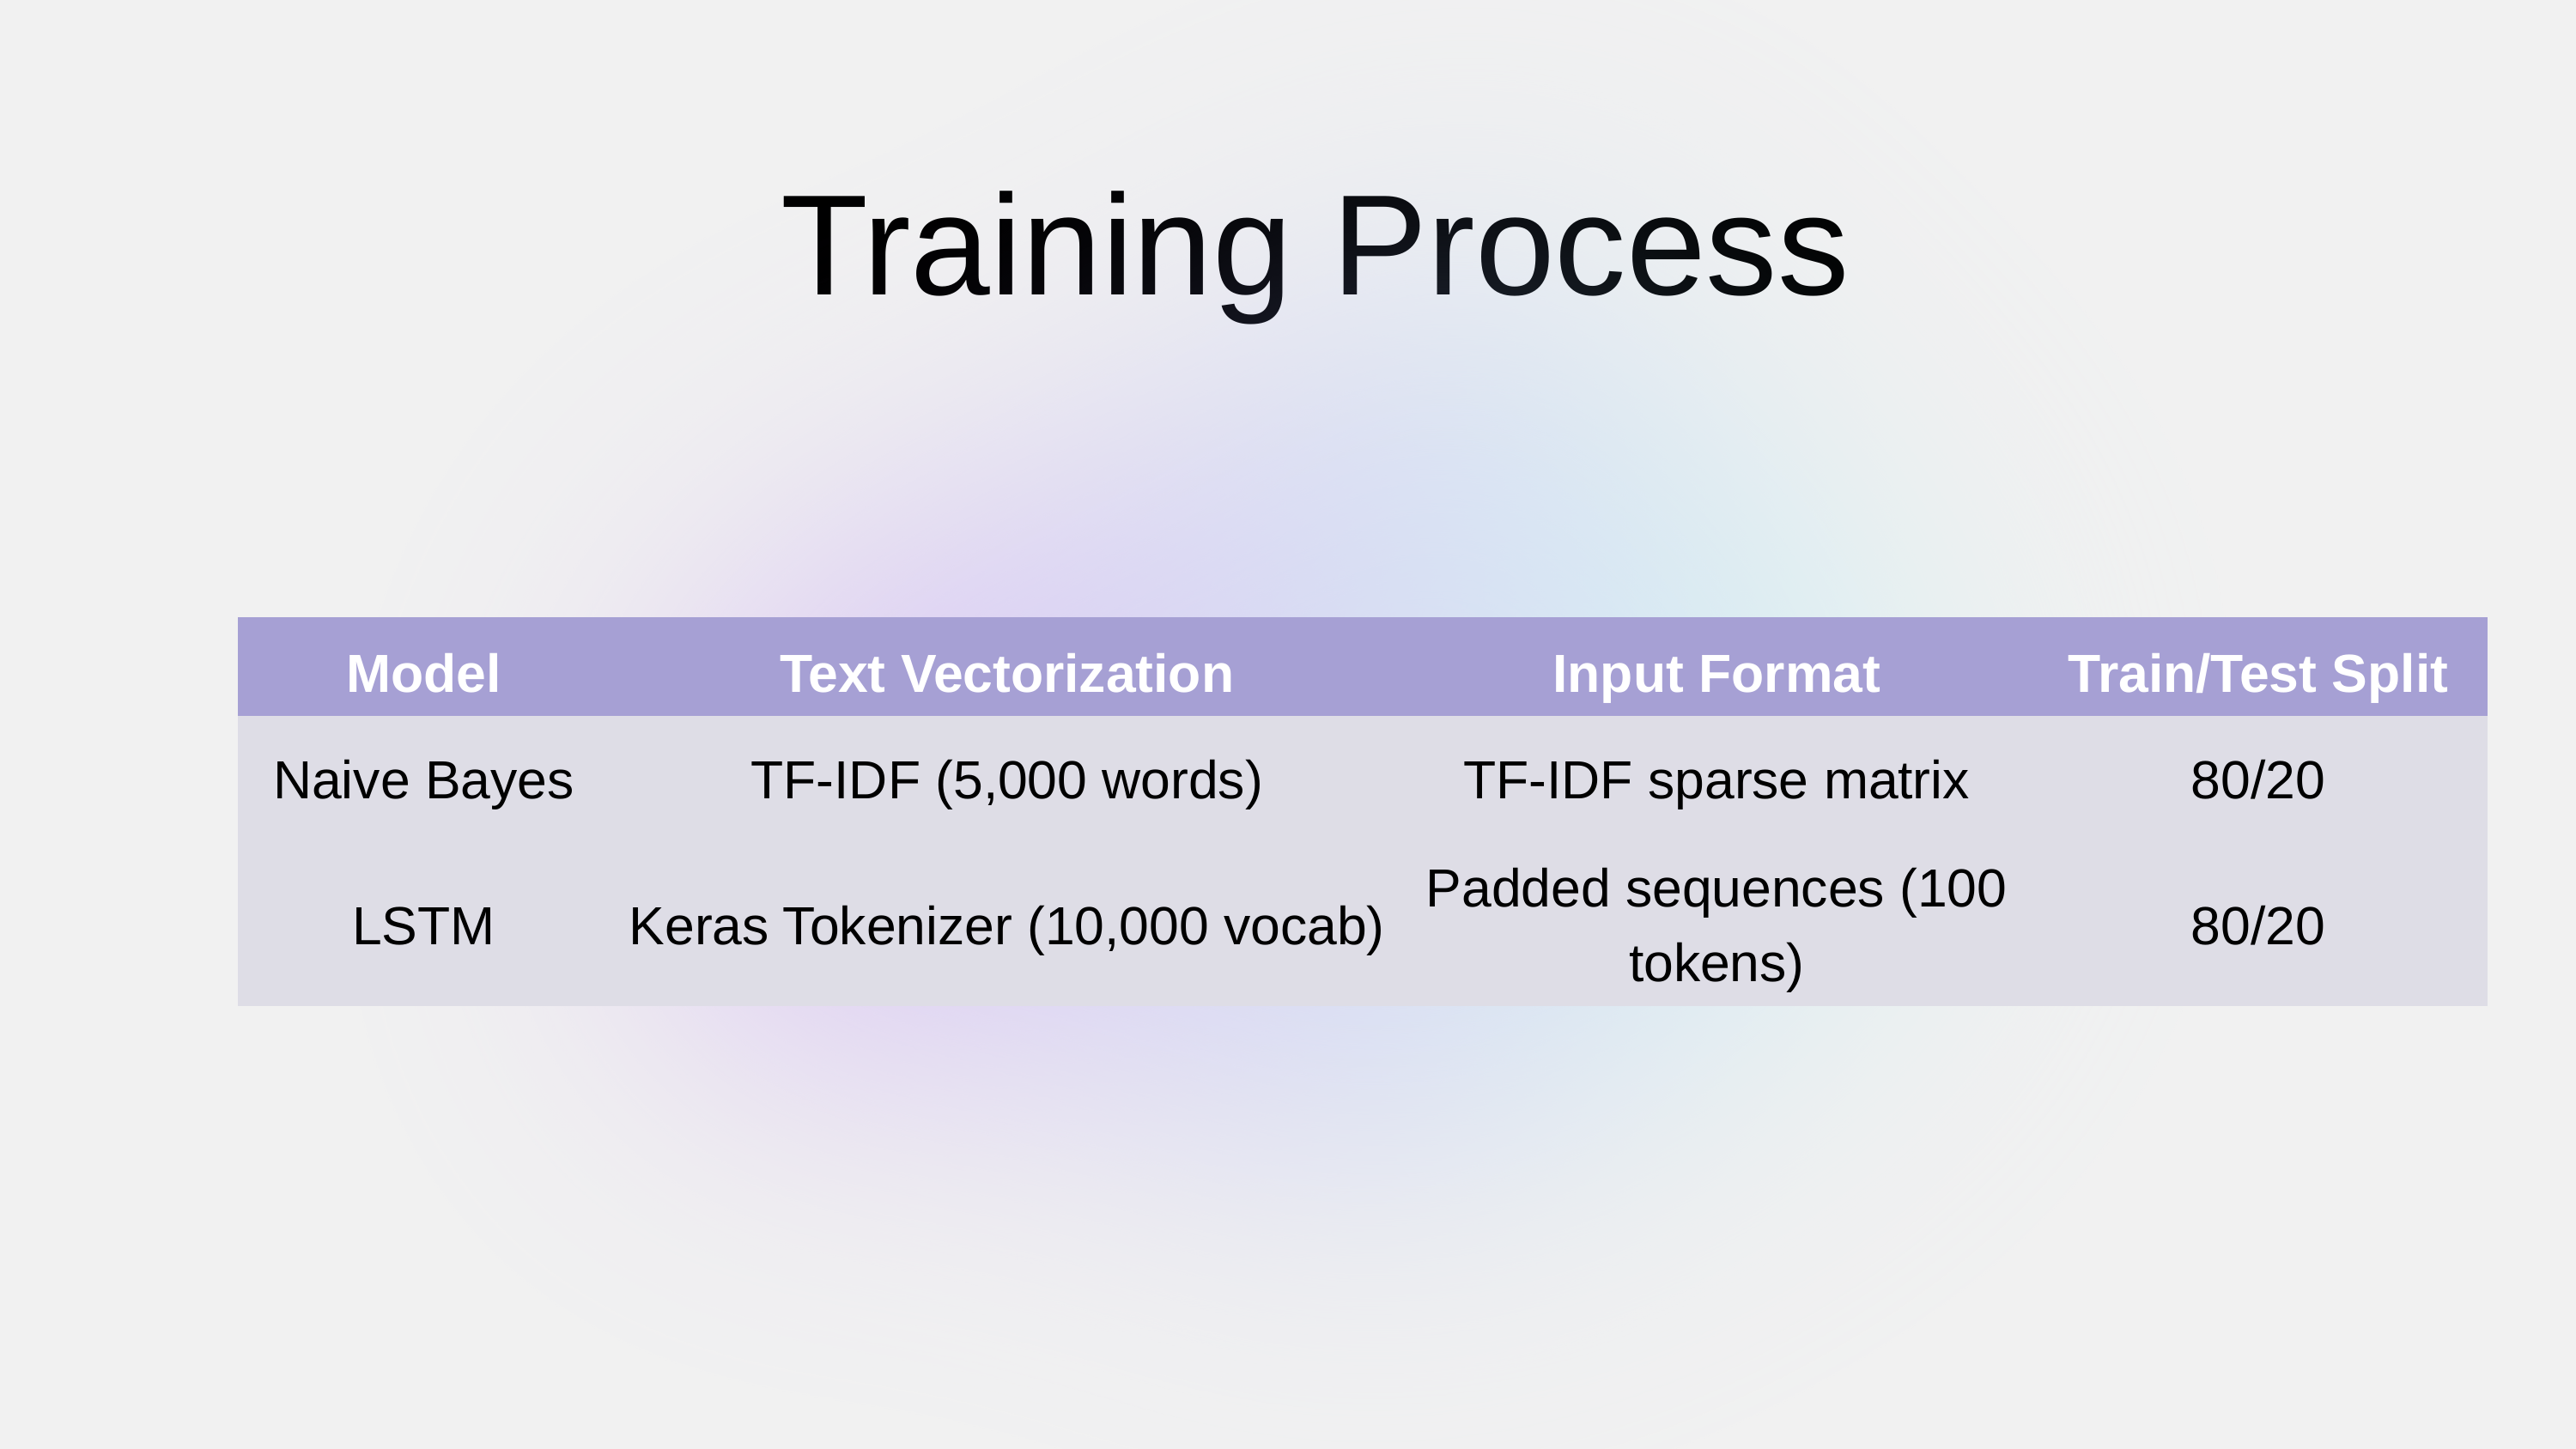

Training Process
| Model | Text Vectorization | Input Format | Train/Test Split |
| --- | --- | --- | --- |
| Naive Bayes | TF-IDF (5,000 words) | TF-IDF sparse matrix | 80/20 |
| LSTM | Keras Tokenizer (10,000 vocab) | Padded sequences (100 tokens) | 80/20 |